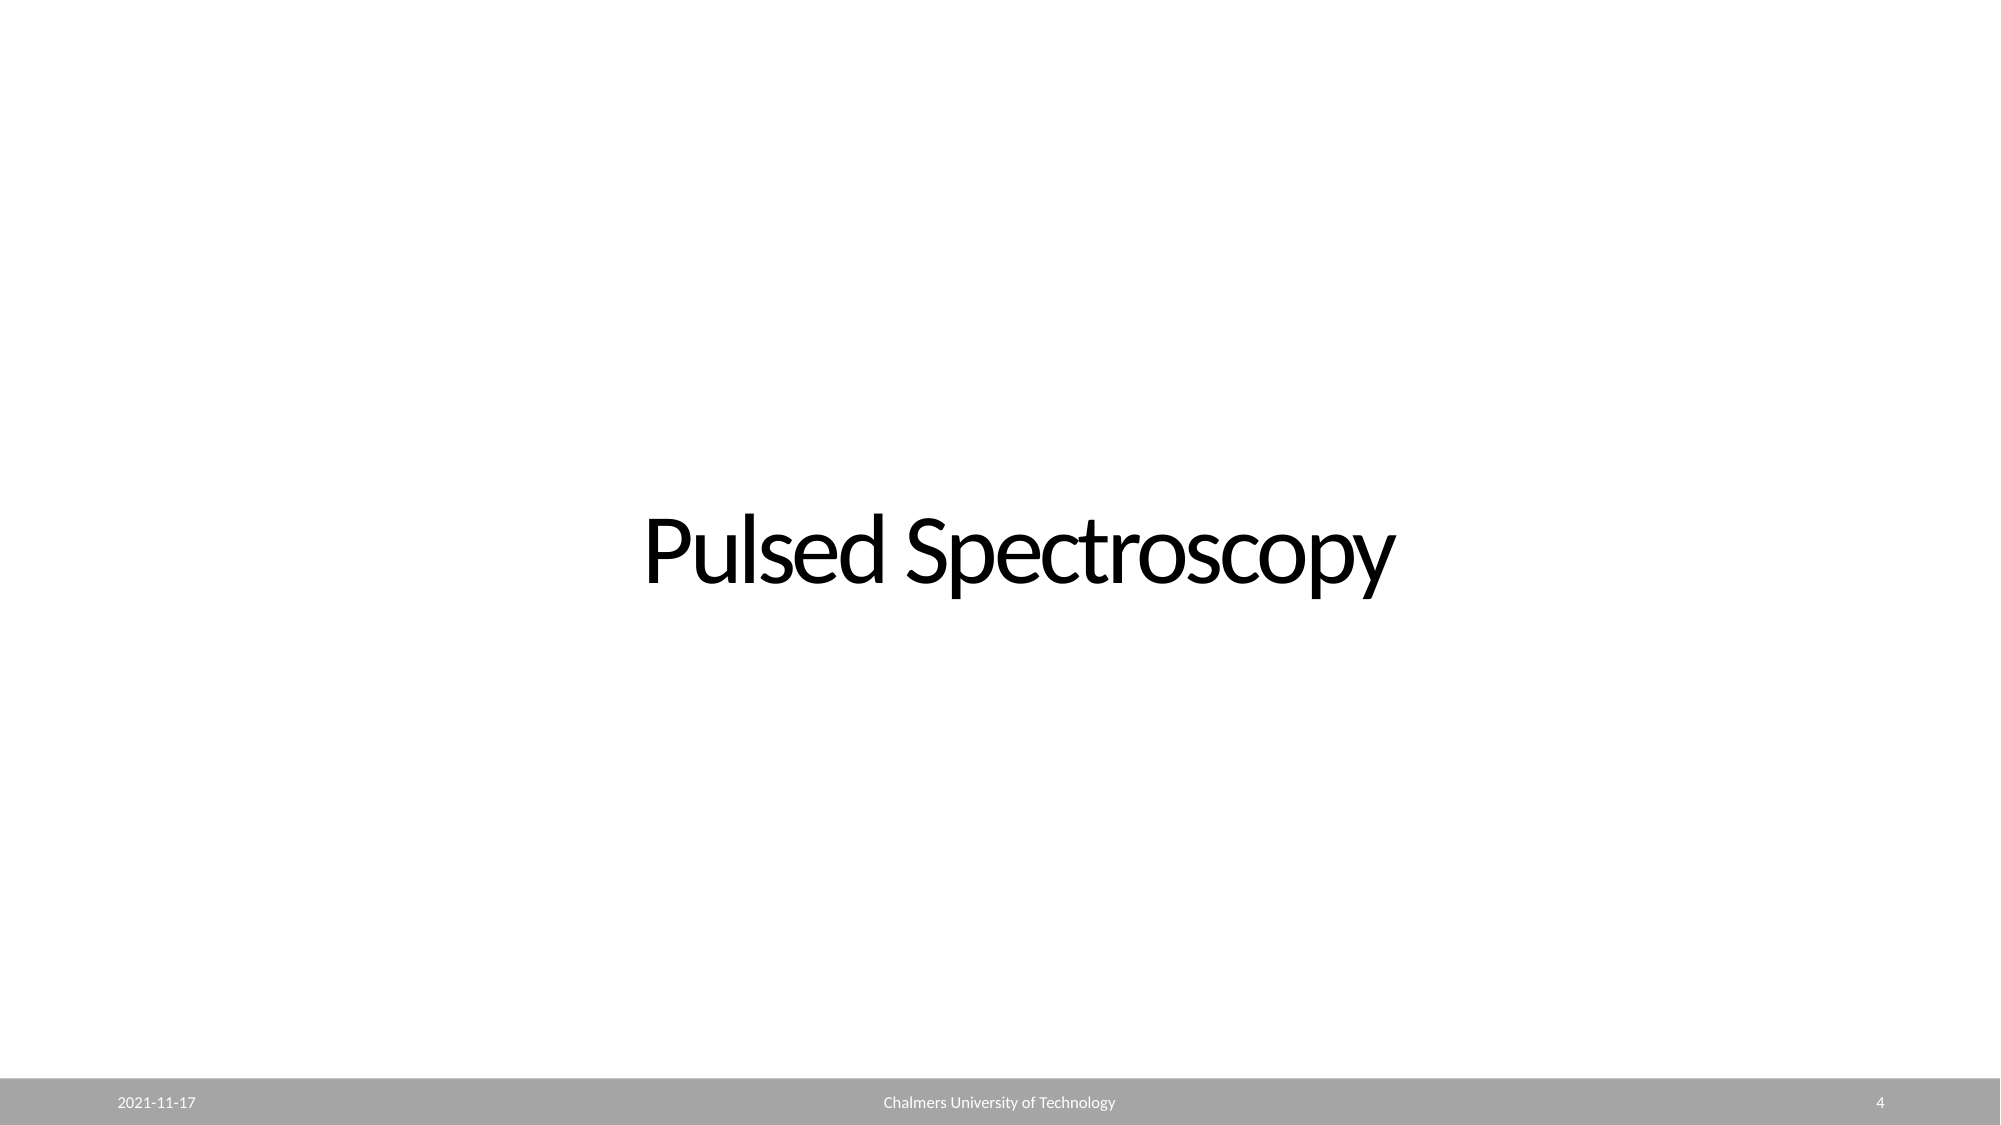

# Pulsed Spectroscopy
2021-11-17
Chalmers University of Technology
4